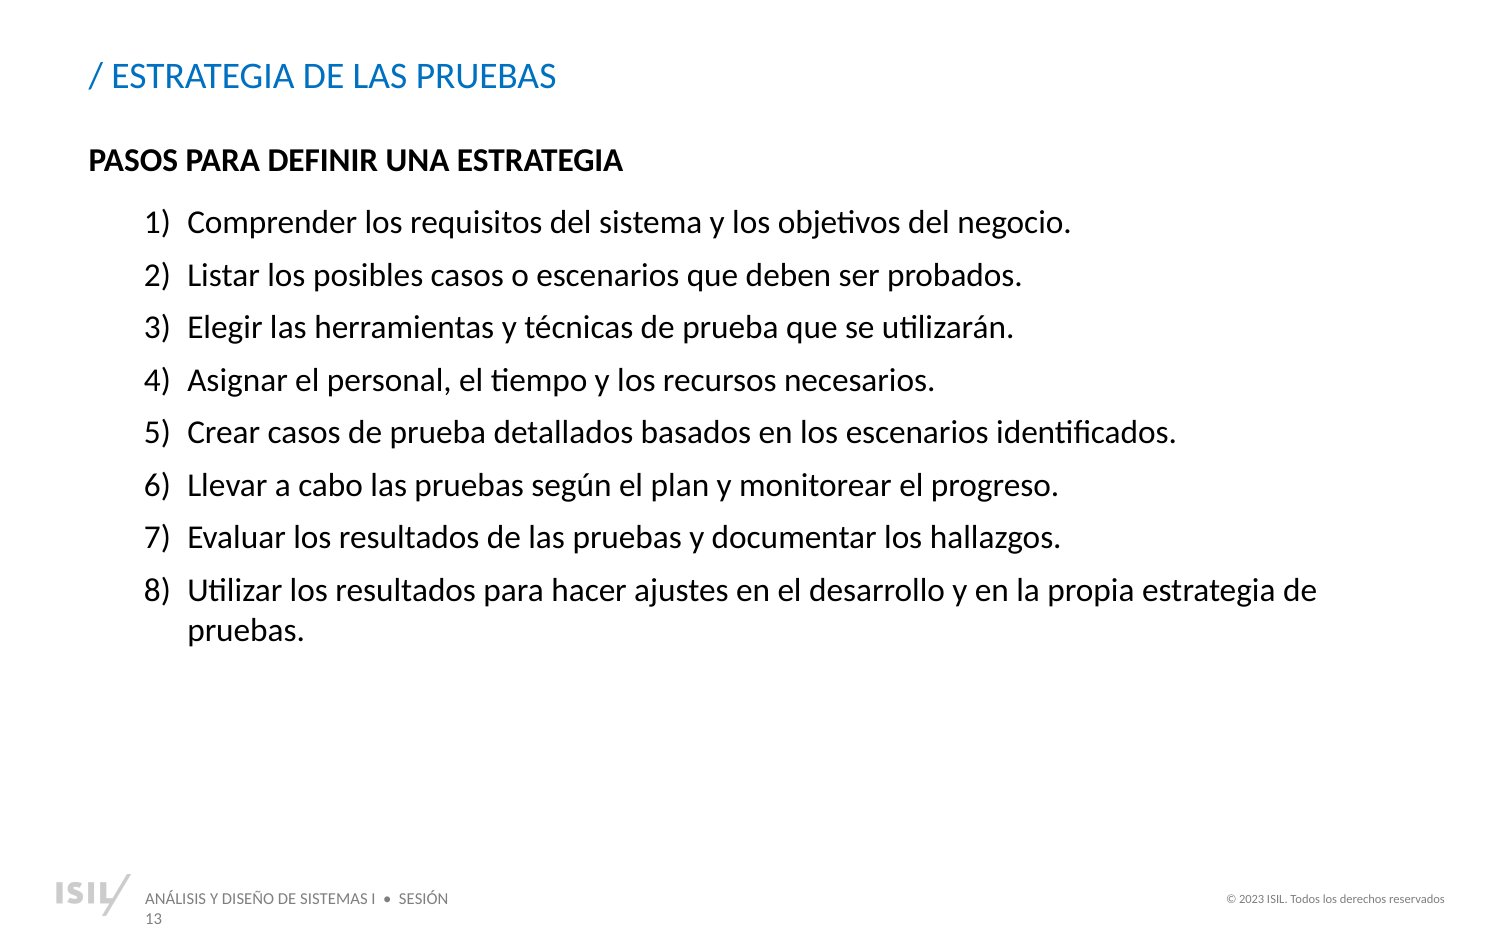

/ ESTRATEGIA DE LAS PRUEBAS
PASOS PARA DEFINIR UNA ESTRATEGIA
Comprender los requisitos del sistema y los objetivos del negocio.
Listar los posibles casos o escenarios que deben ser probados.
Elegir las herramientas y técnicas de prueba que se utilizarán.
Asignar el personal, el tiempo y los recursos necesarios.
Crear casos de prueba detallados basados en los escenarios identificados.
Llevar a cabo las pruebas según el plan y monitorear el progreso.
Evaluar los resultados de las pruebas y documentar los hallazgos.
Utilizar los resultados para hacer ajustes en el desarrollo y en la propia estrategia de pruebas.